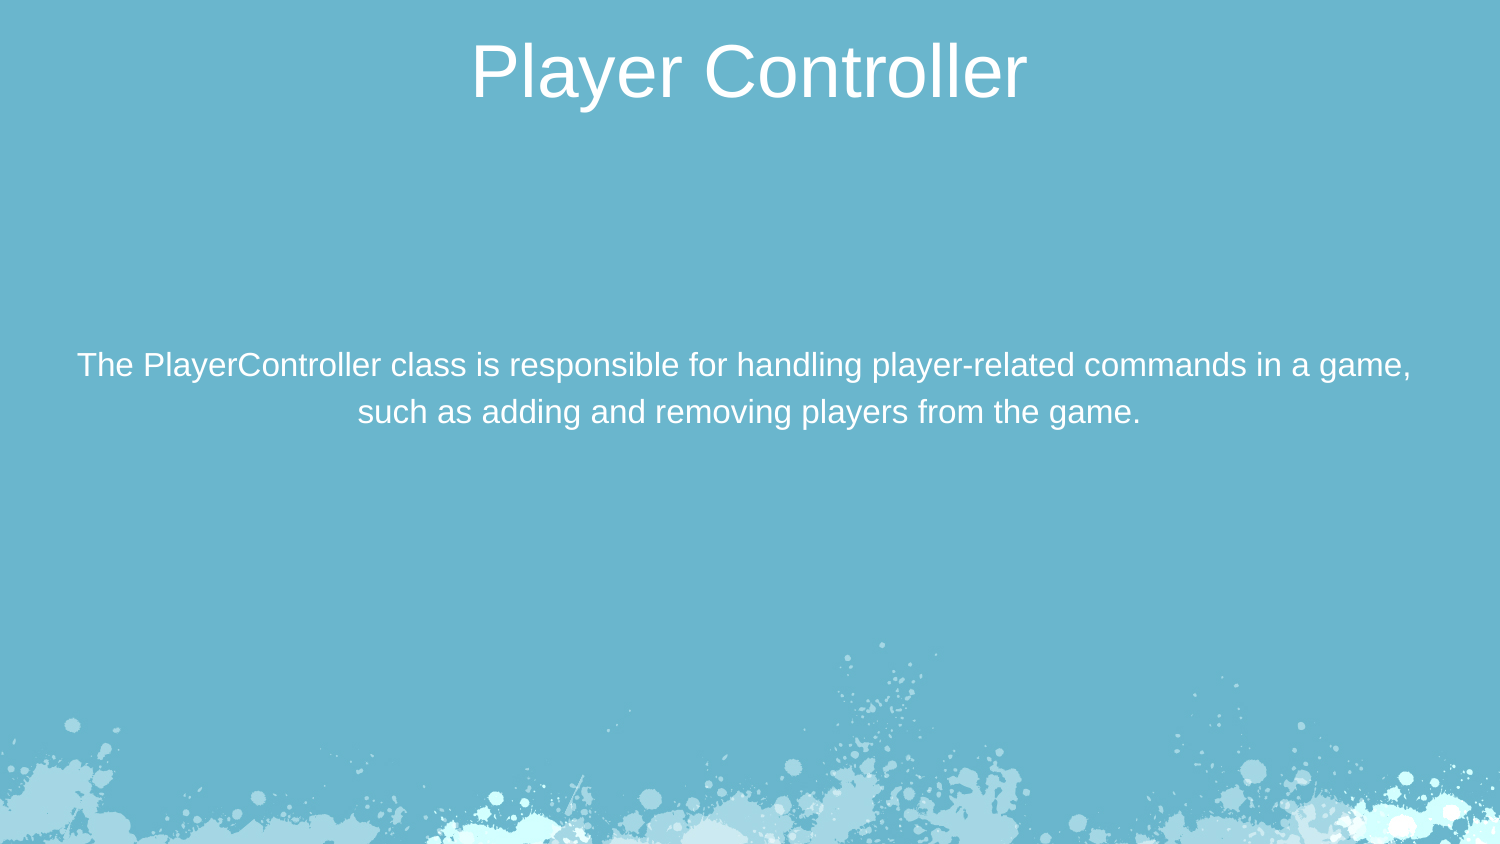

Player Controller
The PlayerController class is responsible for handling player-related commands in a game,
such as adding and removing players from the game.